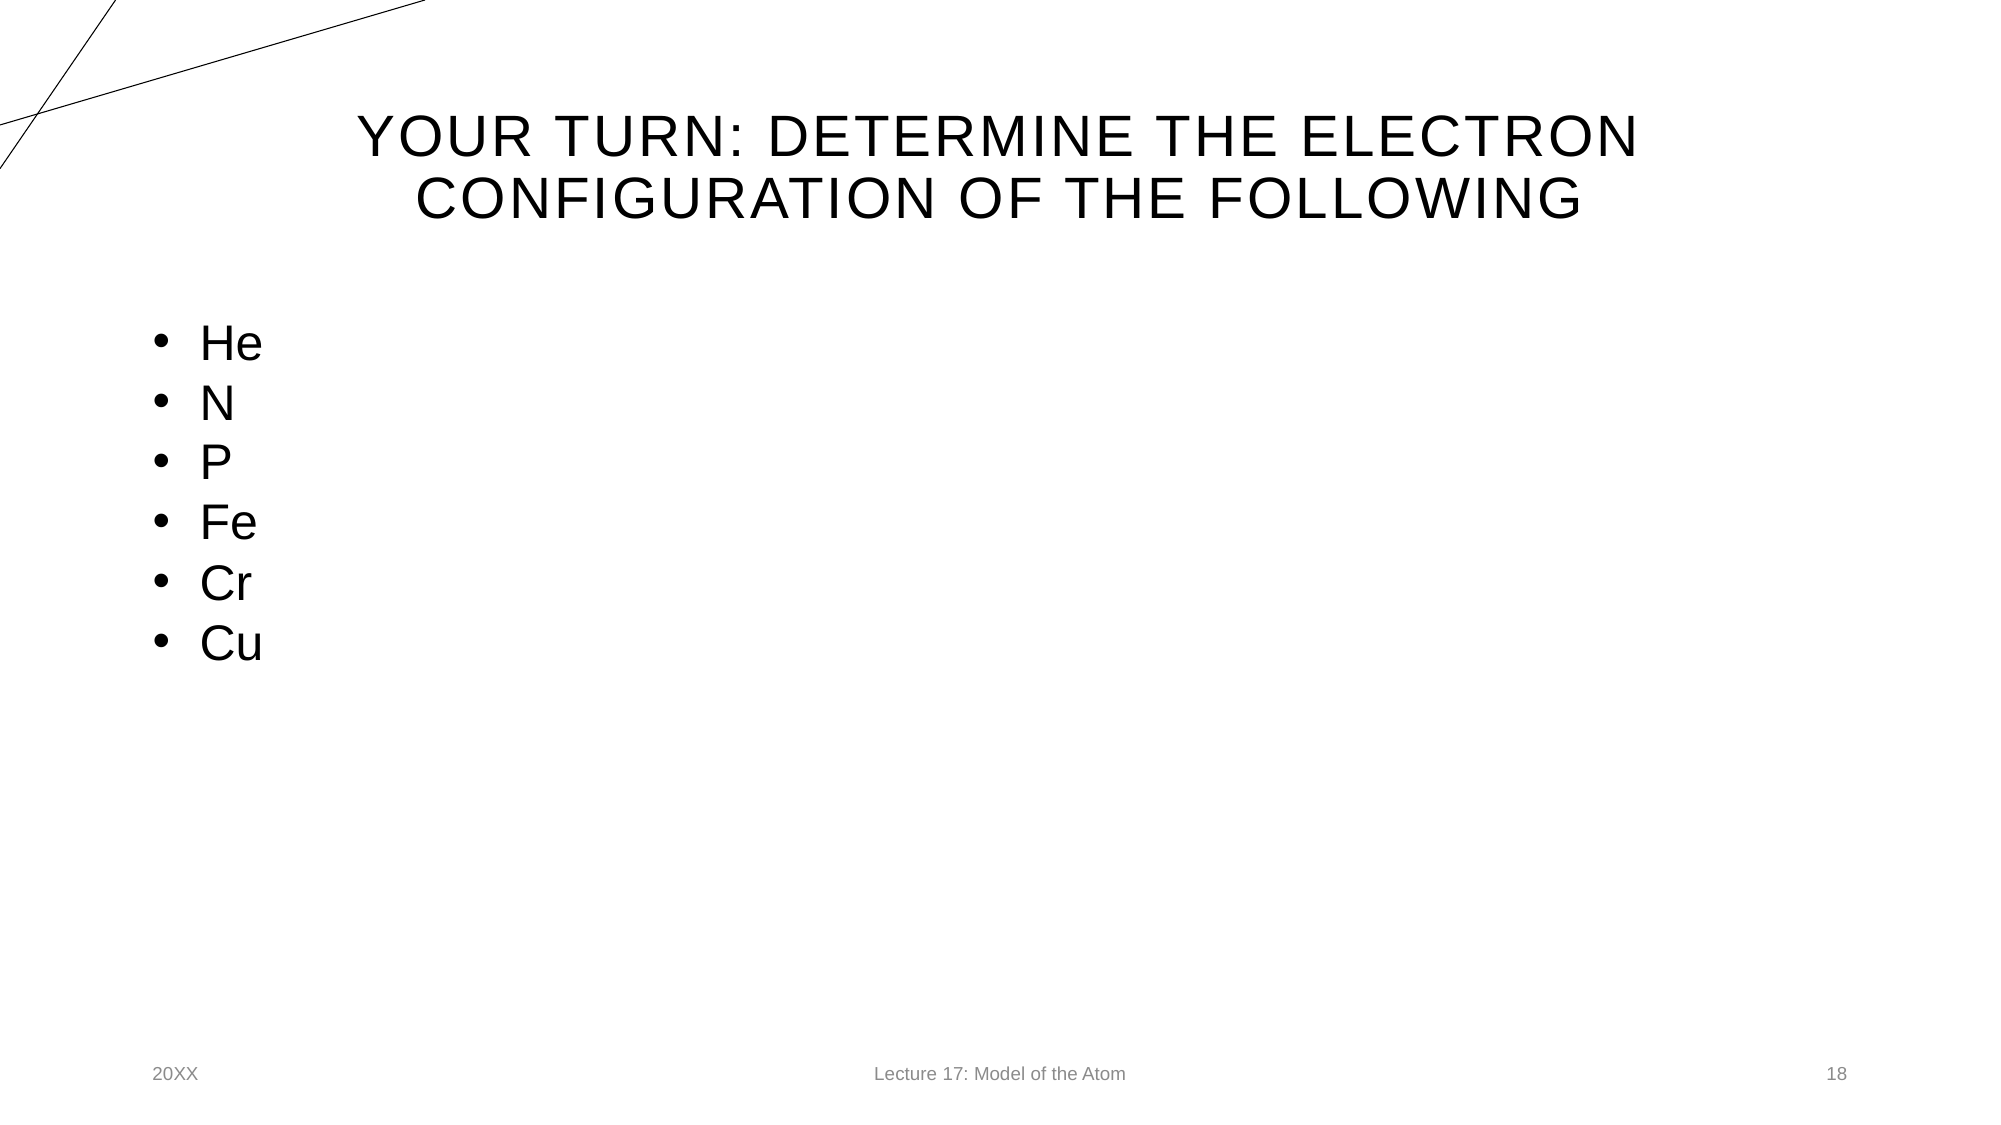

# Your turn: determine the electron configuration of the following
He
N
P
Fe
Cr
Cu
20XX
Lecture 17: Model of the Atom​
18